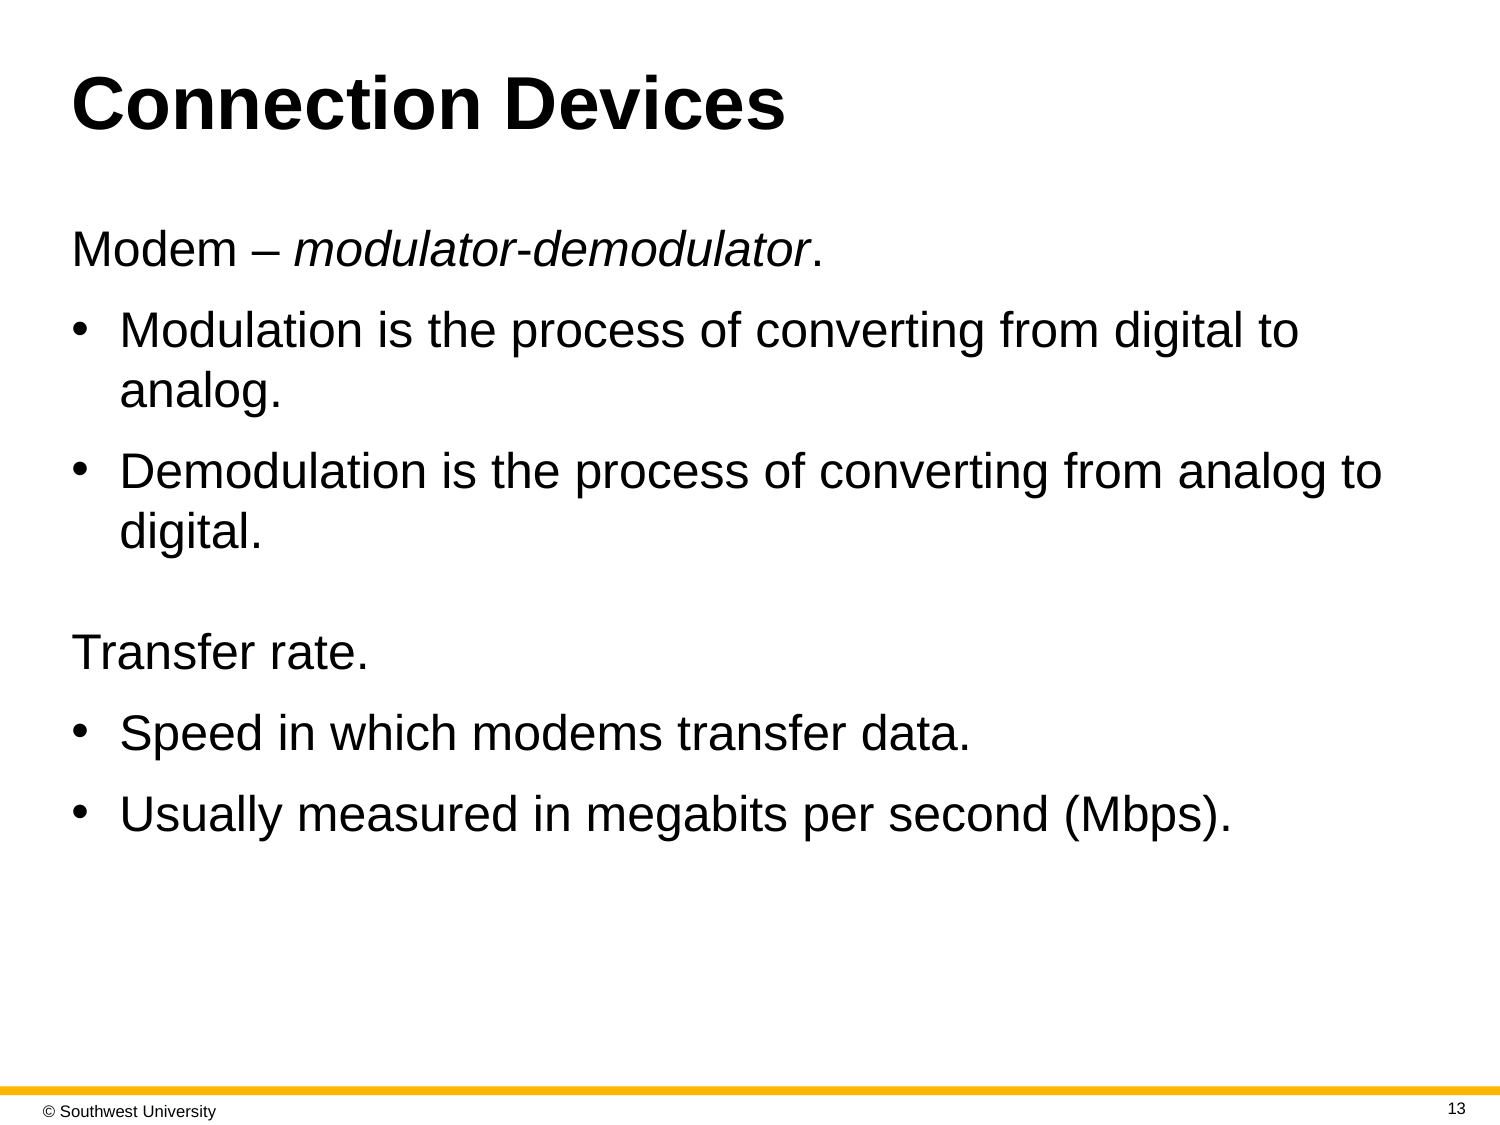

# Connection Devices
Modem – modulator-demodulator.
Modulation is the process of converting from digital to analog.
Demodulation is the process of converting from analog to digital.
Transfer rate.
Speed in which modems transfer data.
Usually measured in megabits per second (Mbps).
13